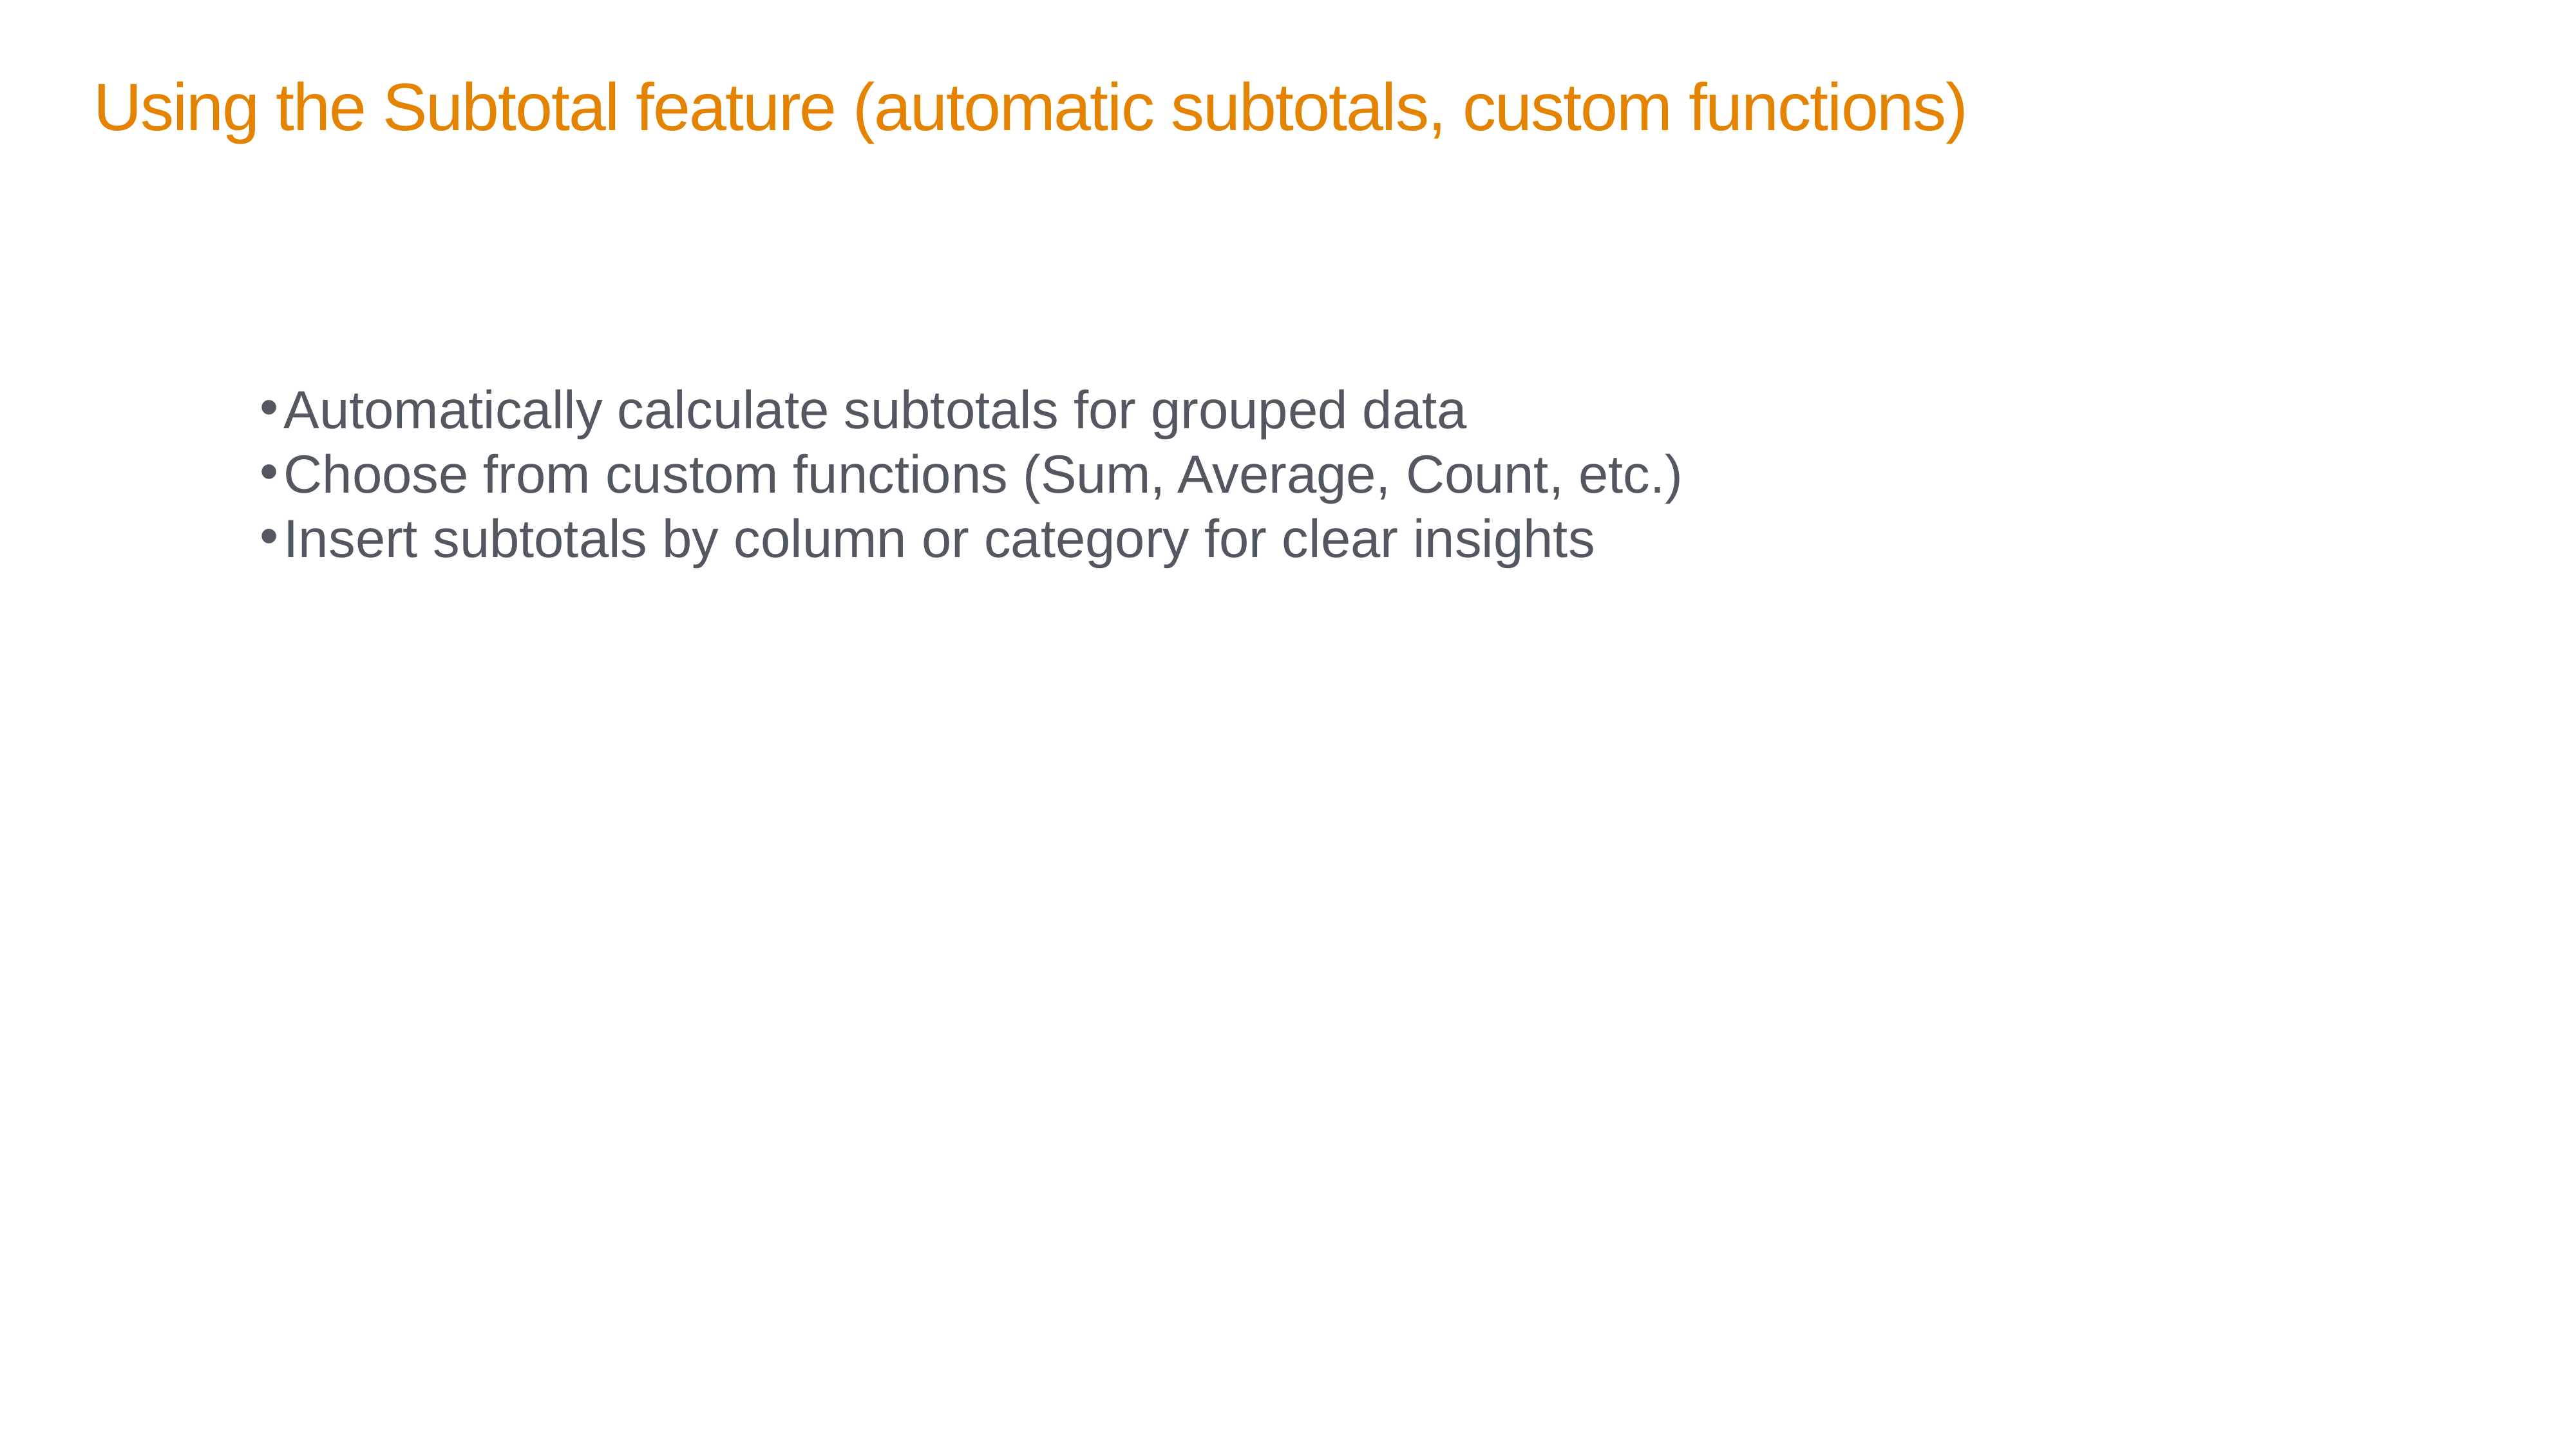

Using the Subtotal feature (automatic subtotals, custom functions)
Automatically calculate subtotals for grouped data
Choose from custom functions (Sum, Average, Count, etc.)
Insert subtotals by column or category for clear insights